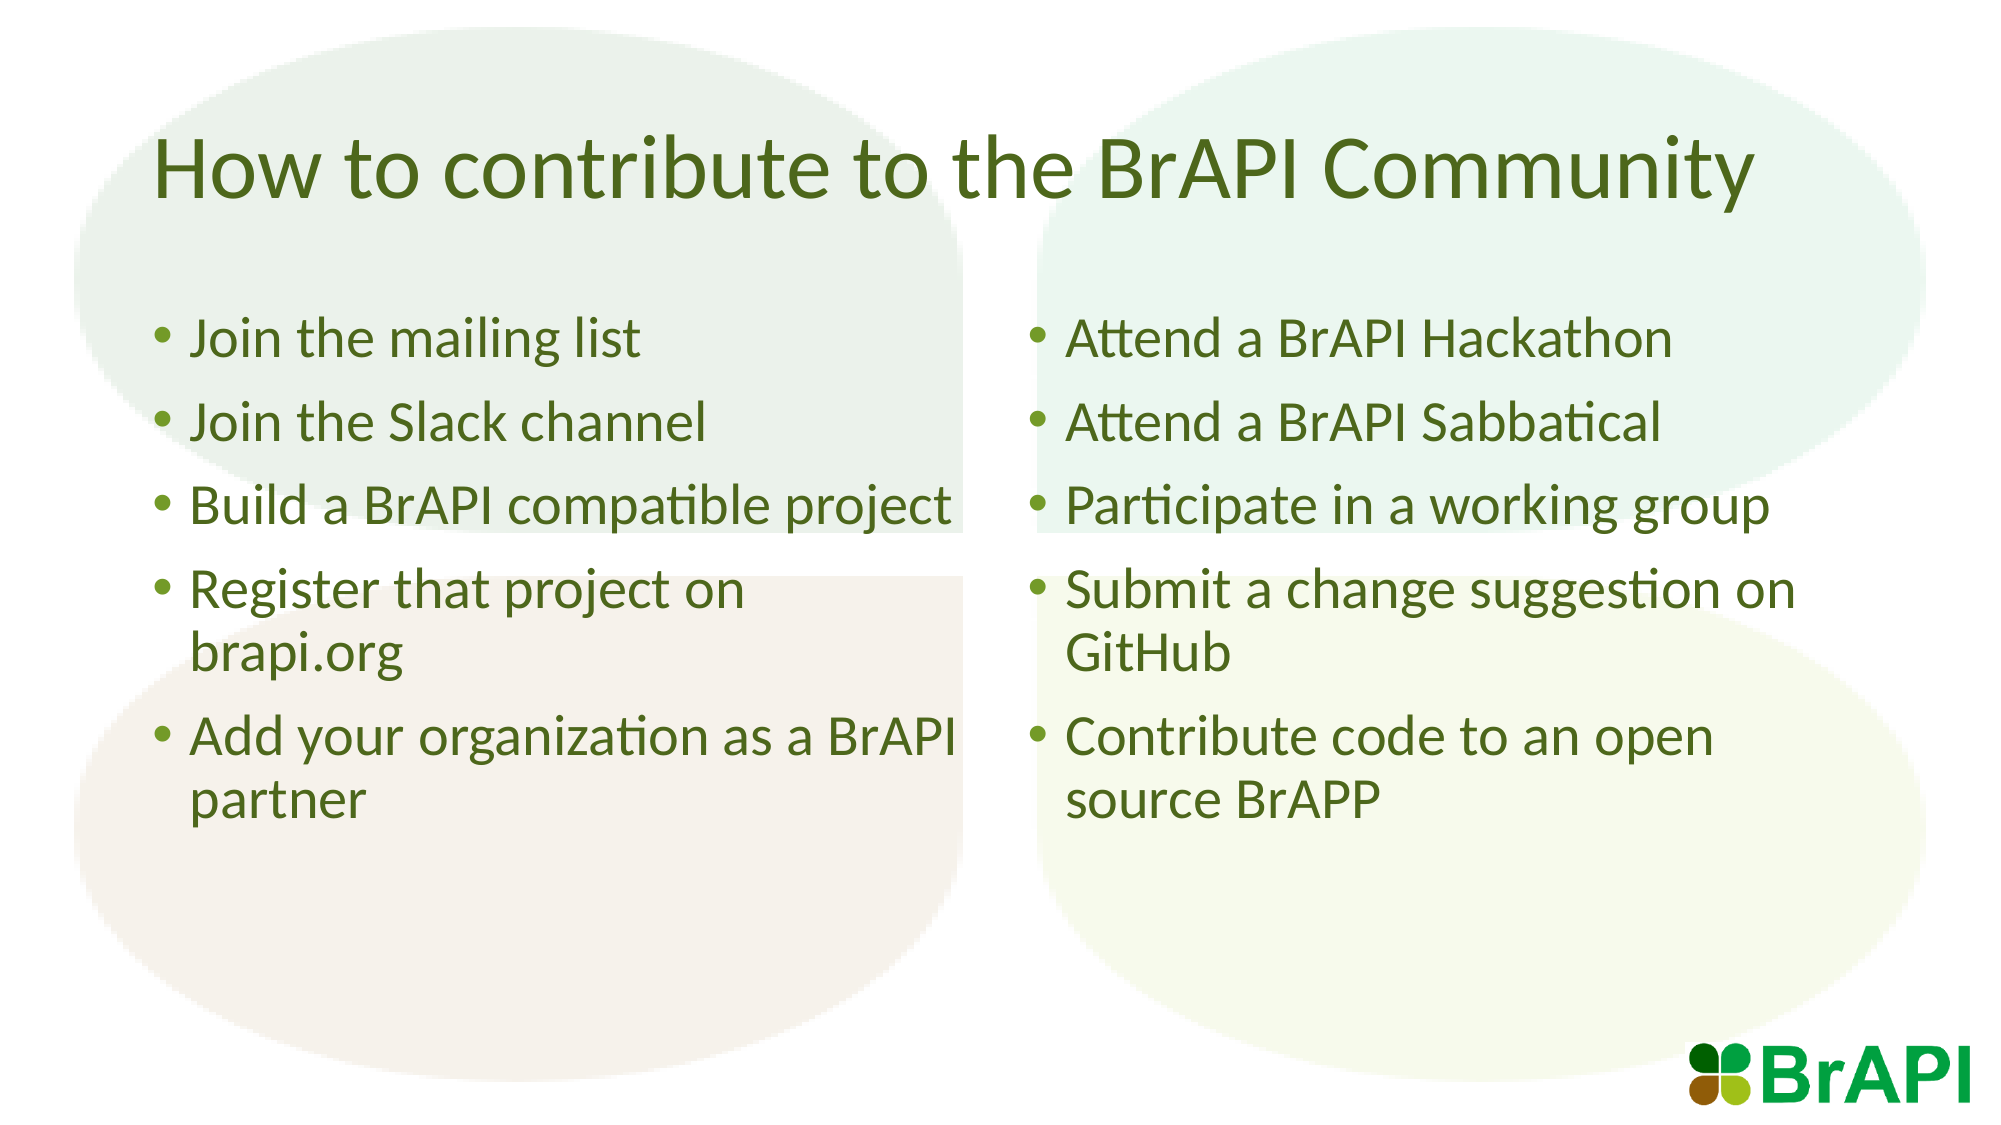

# How to contribute to the BrAPI Community
Join the mailing list
Join the Slack channel
Build a BrAPI compatible project
Register that project on brapi.org
Add your organization as a BrAPI partner

Attend a BrAPI Hackathon
Attend a BrAPI Sabbatical
Participate in a working group
Submit a change suggestion on GitHub
Contribute code to an open source BrAPP